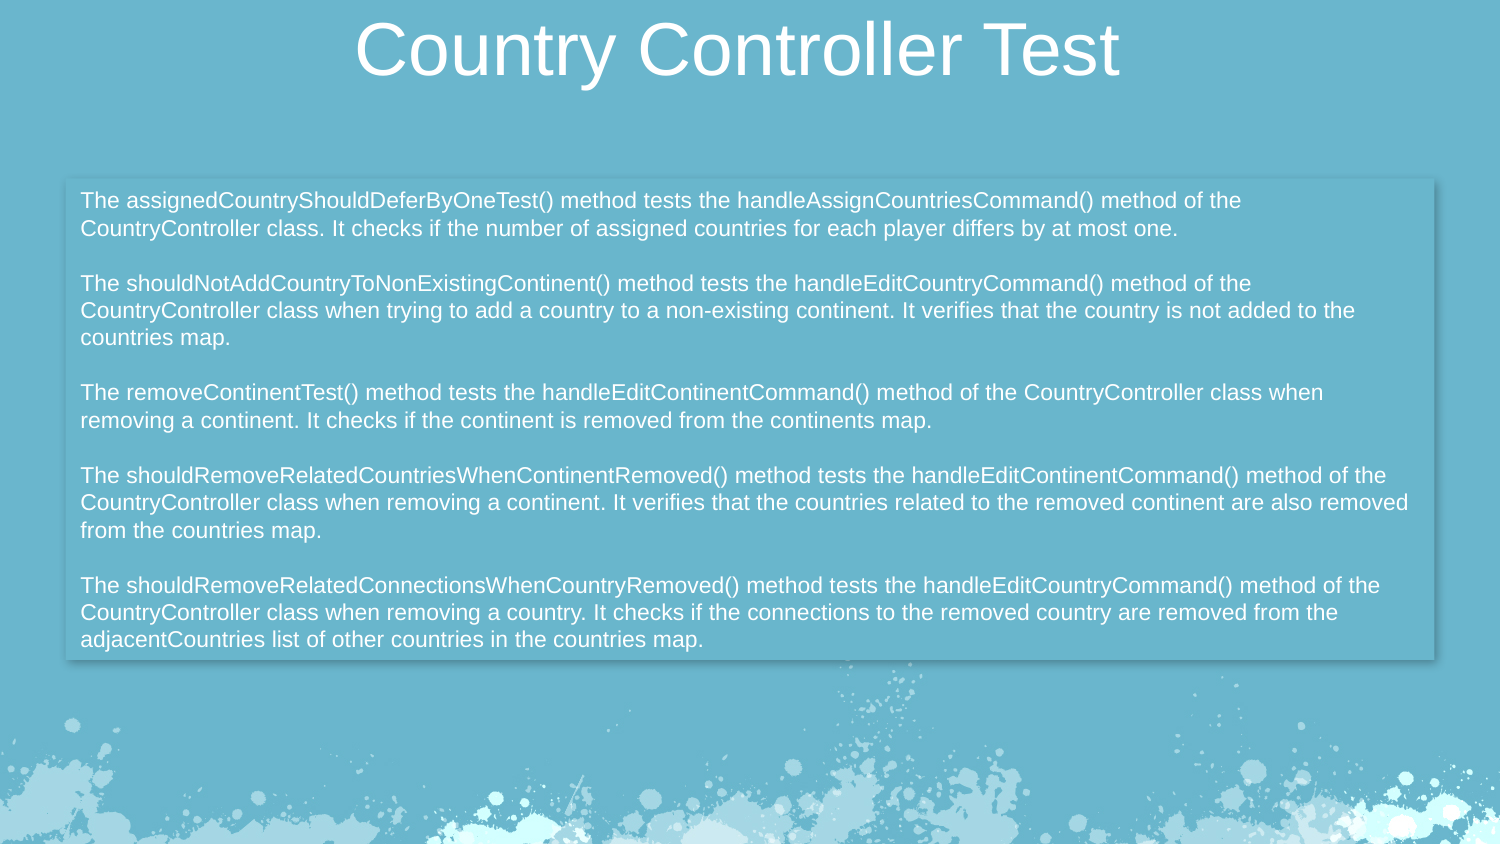

Country Controller Test
The assignedCountryShouldDeferByOneTest() method tests the handleAssignCountriesCommand() method of the CountryController class. It checks if the number of assigned countries for each player differs by at most one.

The shouldNotAddCountryToNonExistingContinent() method tests the handleEditCountryCommand() method of the CountryController class when trying to add a country to a non-existing continent. It verifies that the country is not added to the countries map.

The removeContinentTest() method tests the handleEditContinentCommand() method of the CountryController class when removing a continent. It checks if the continent is removed from the continents map.

The shouldRemoveRelatedCountriesWhenContinentRemoved() method tests the handleEditContinentCommand() method of the CountryController class when removing a continent. It verifies that the countries related to the removed continent are also removed from the countries map.

The shouldRemoveRelatedConnectionsWhenCountryRemoved() method tests the handleEditCountryCommand() method of the CountryController class when removing a country. It checks if the connections to the removed country are removed from the adjacentCountries list of other countries in the countries map.